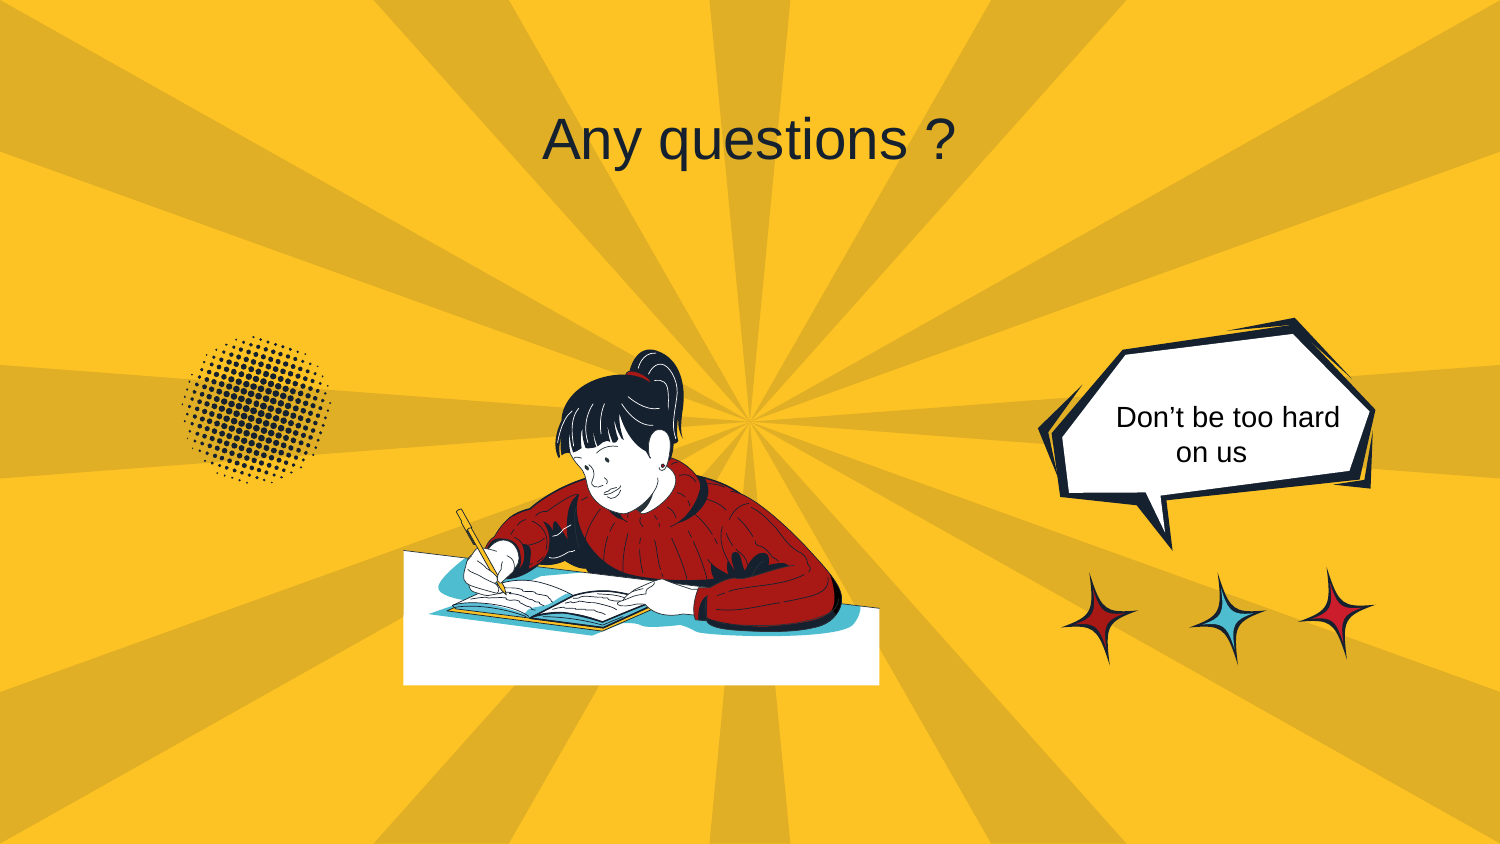

# Any questions ?

   Don’t be too hard on us